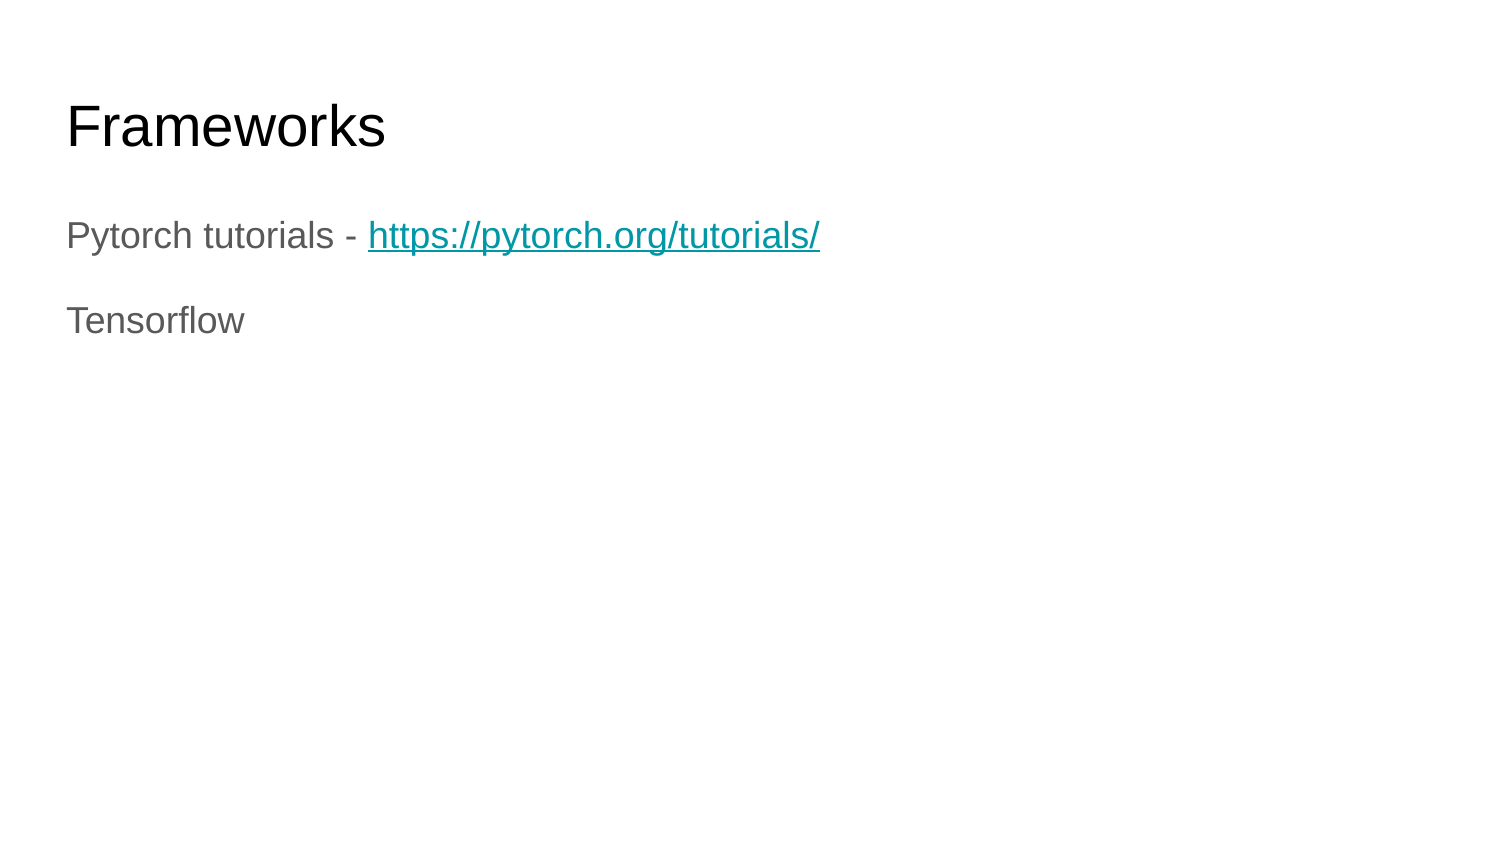

# Frameworks
Pytorch tutorials - https://pytorch.org/tutorials/
Tensorflow